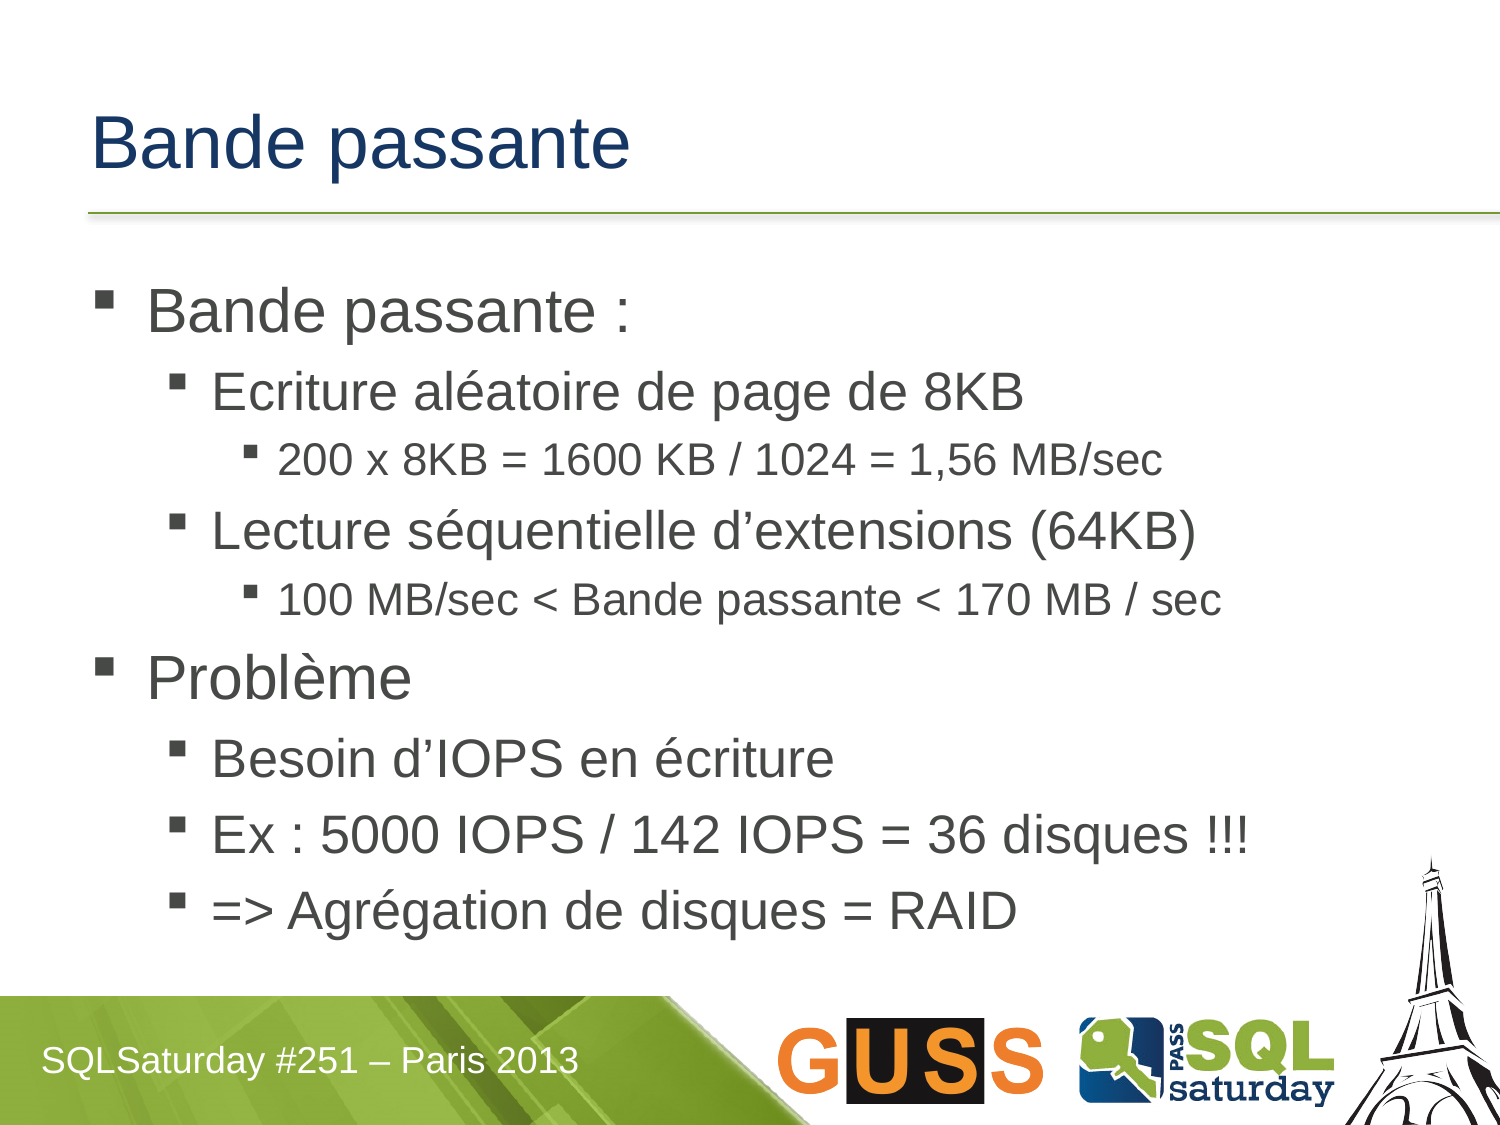

# Bande passante
Bande passante :
Ecriture aléatoire de page de 8KB
200 x 8KB = 1600 KB / 1024 = 1,56 MB/sec
Lecture séquentielle d’extensions (64KB)
100 MB/sec < Bande passante < 170 MB / sec
Problème
Besoin d’IOPS en écriture
Ex : 5000 IOPS / 142 IOPS = 36 disques !!!
=> Agrégation de disques = RAID